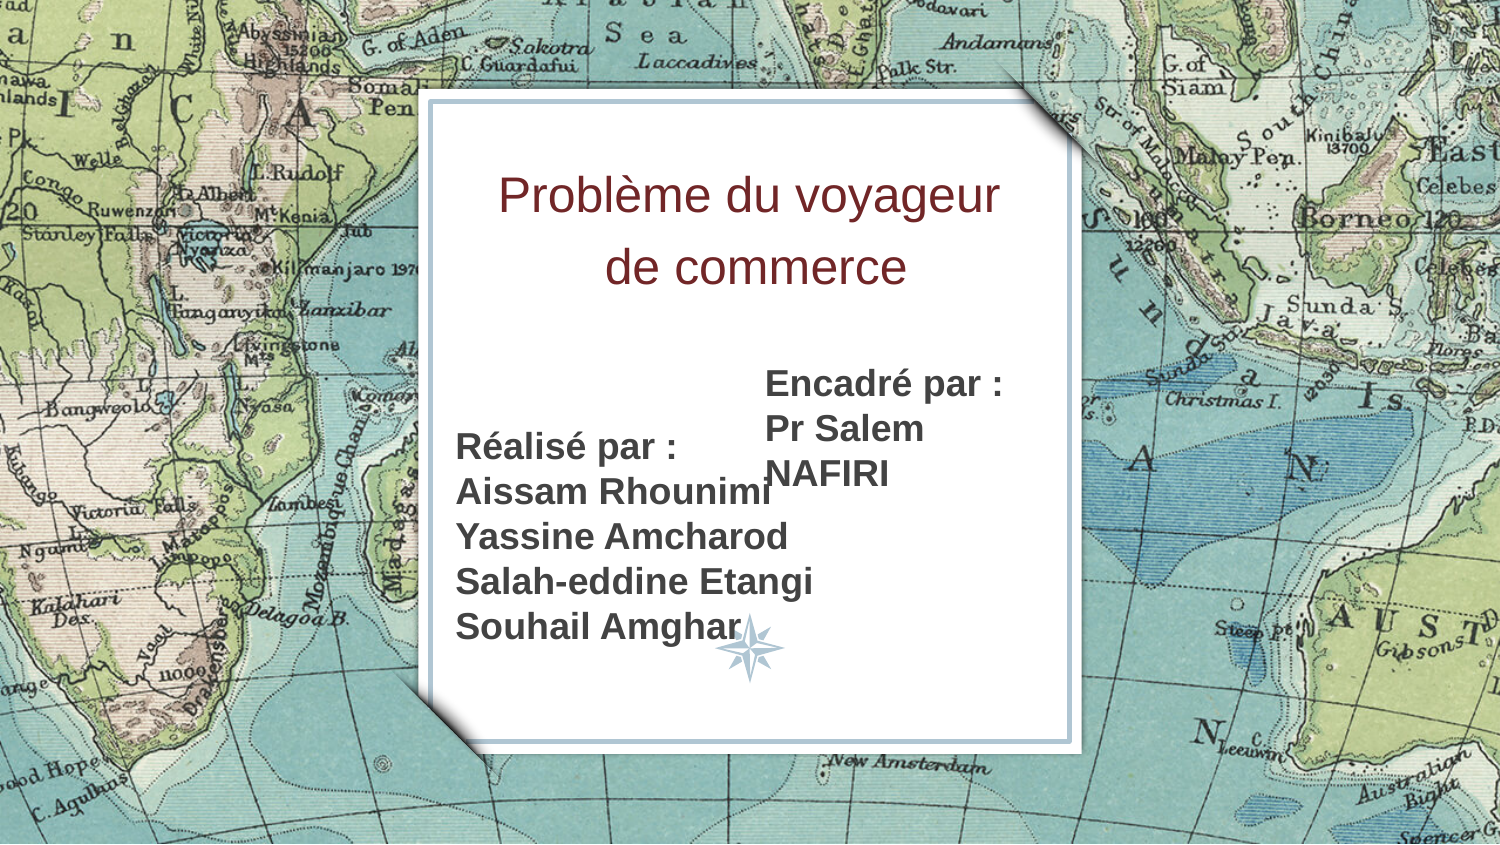

Problème du voyageur
de commerce
Encadré par :
Pr Salem NAFIRI
Réalisé par :
Aissam Rhounimi
Yassine Amcharod
Salah-eddine Etangi
Souhail Amghar